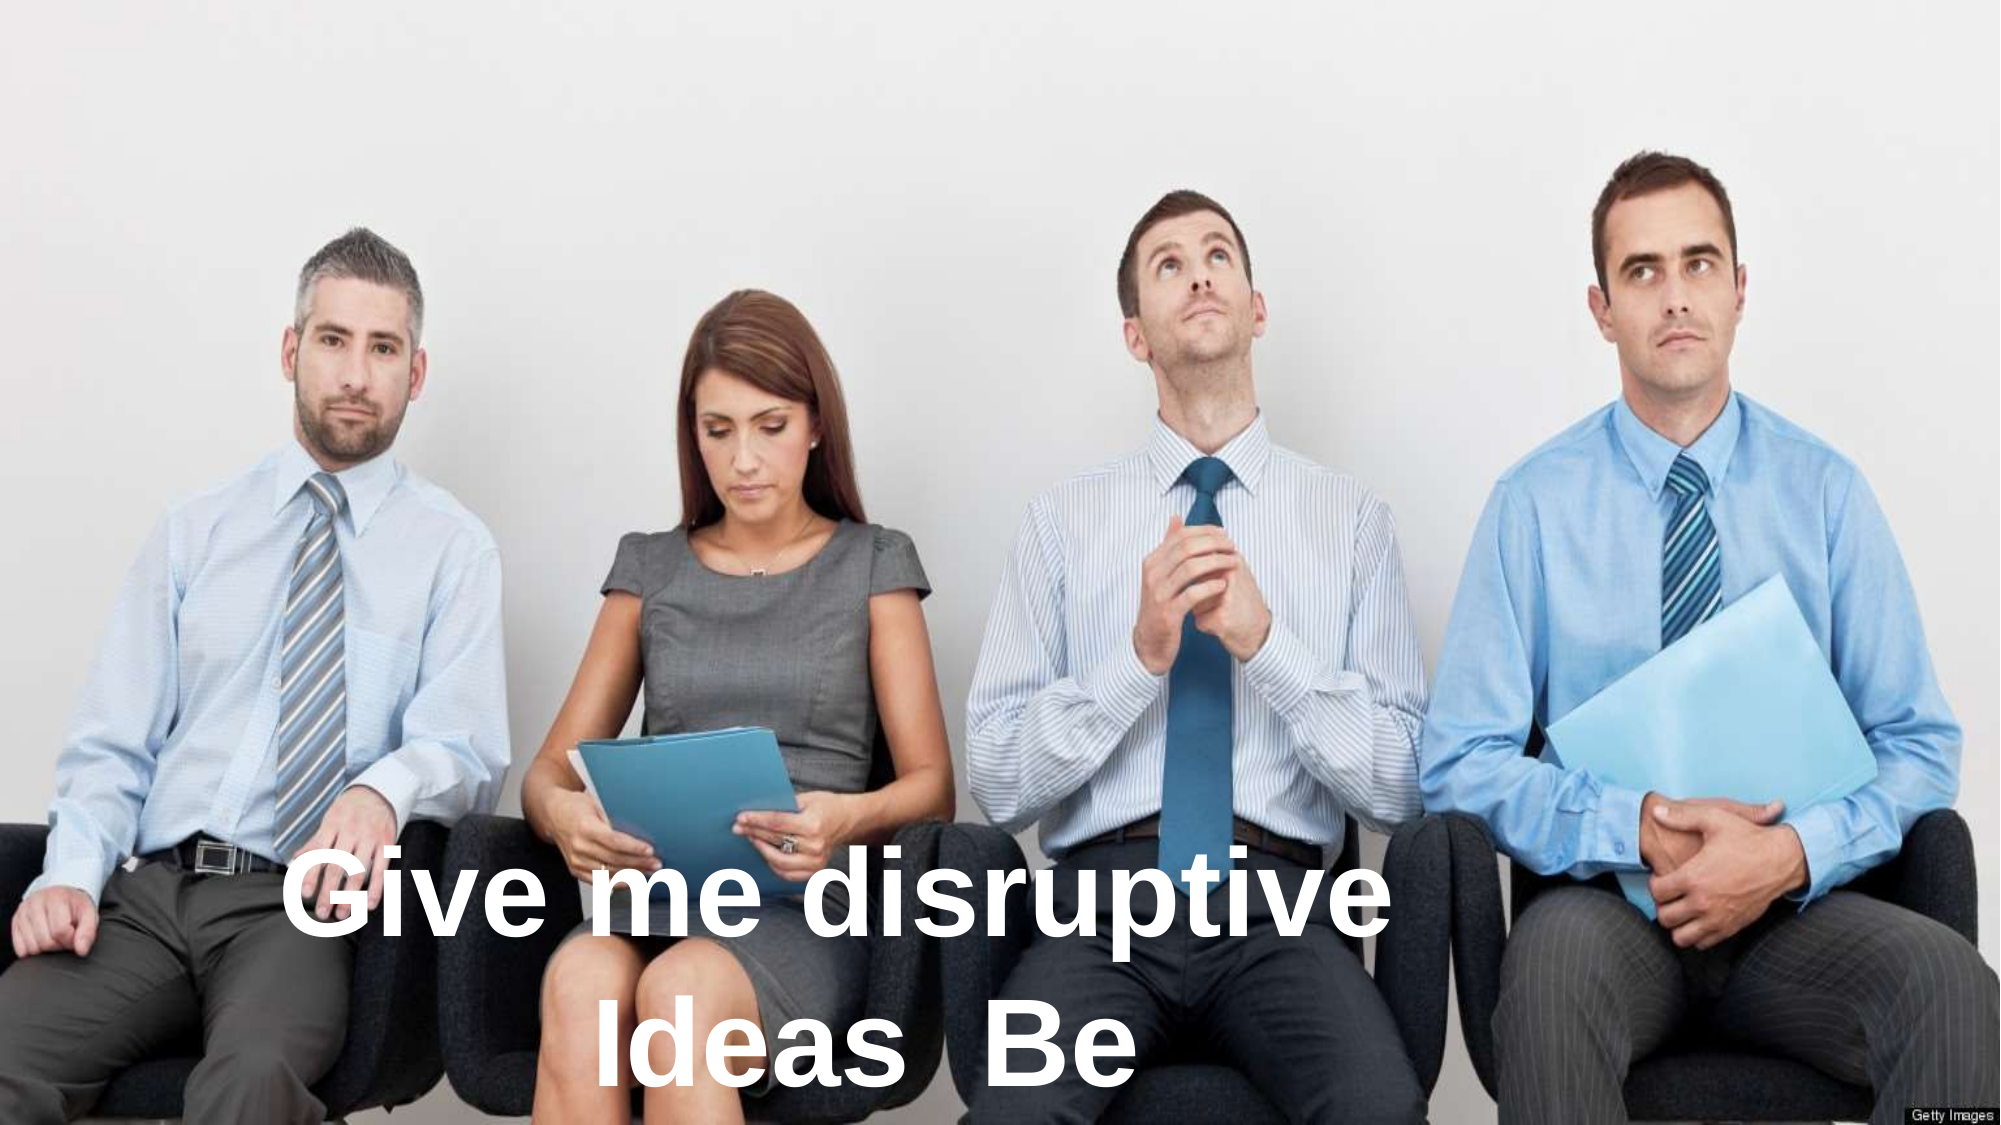

# Give me disruptive Ideas  Be Productive